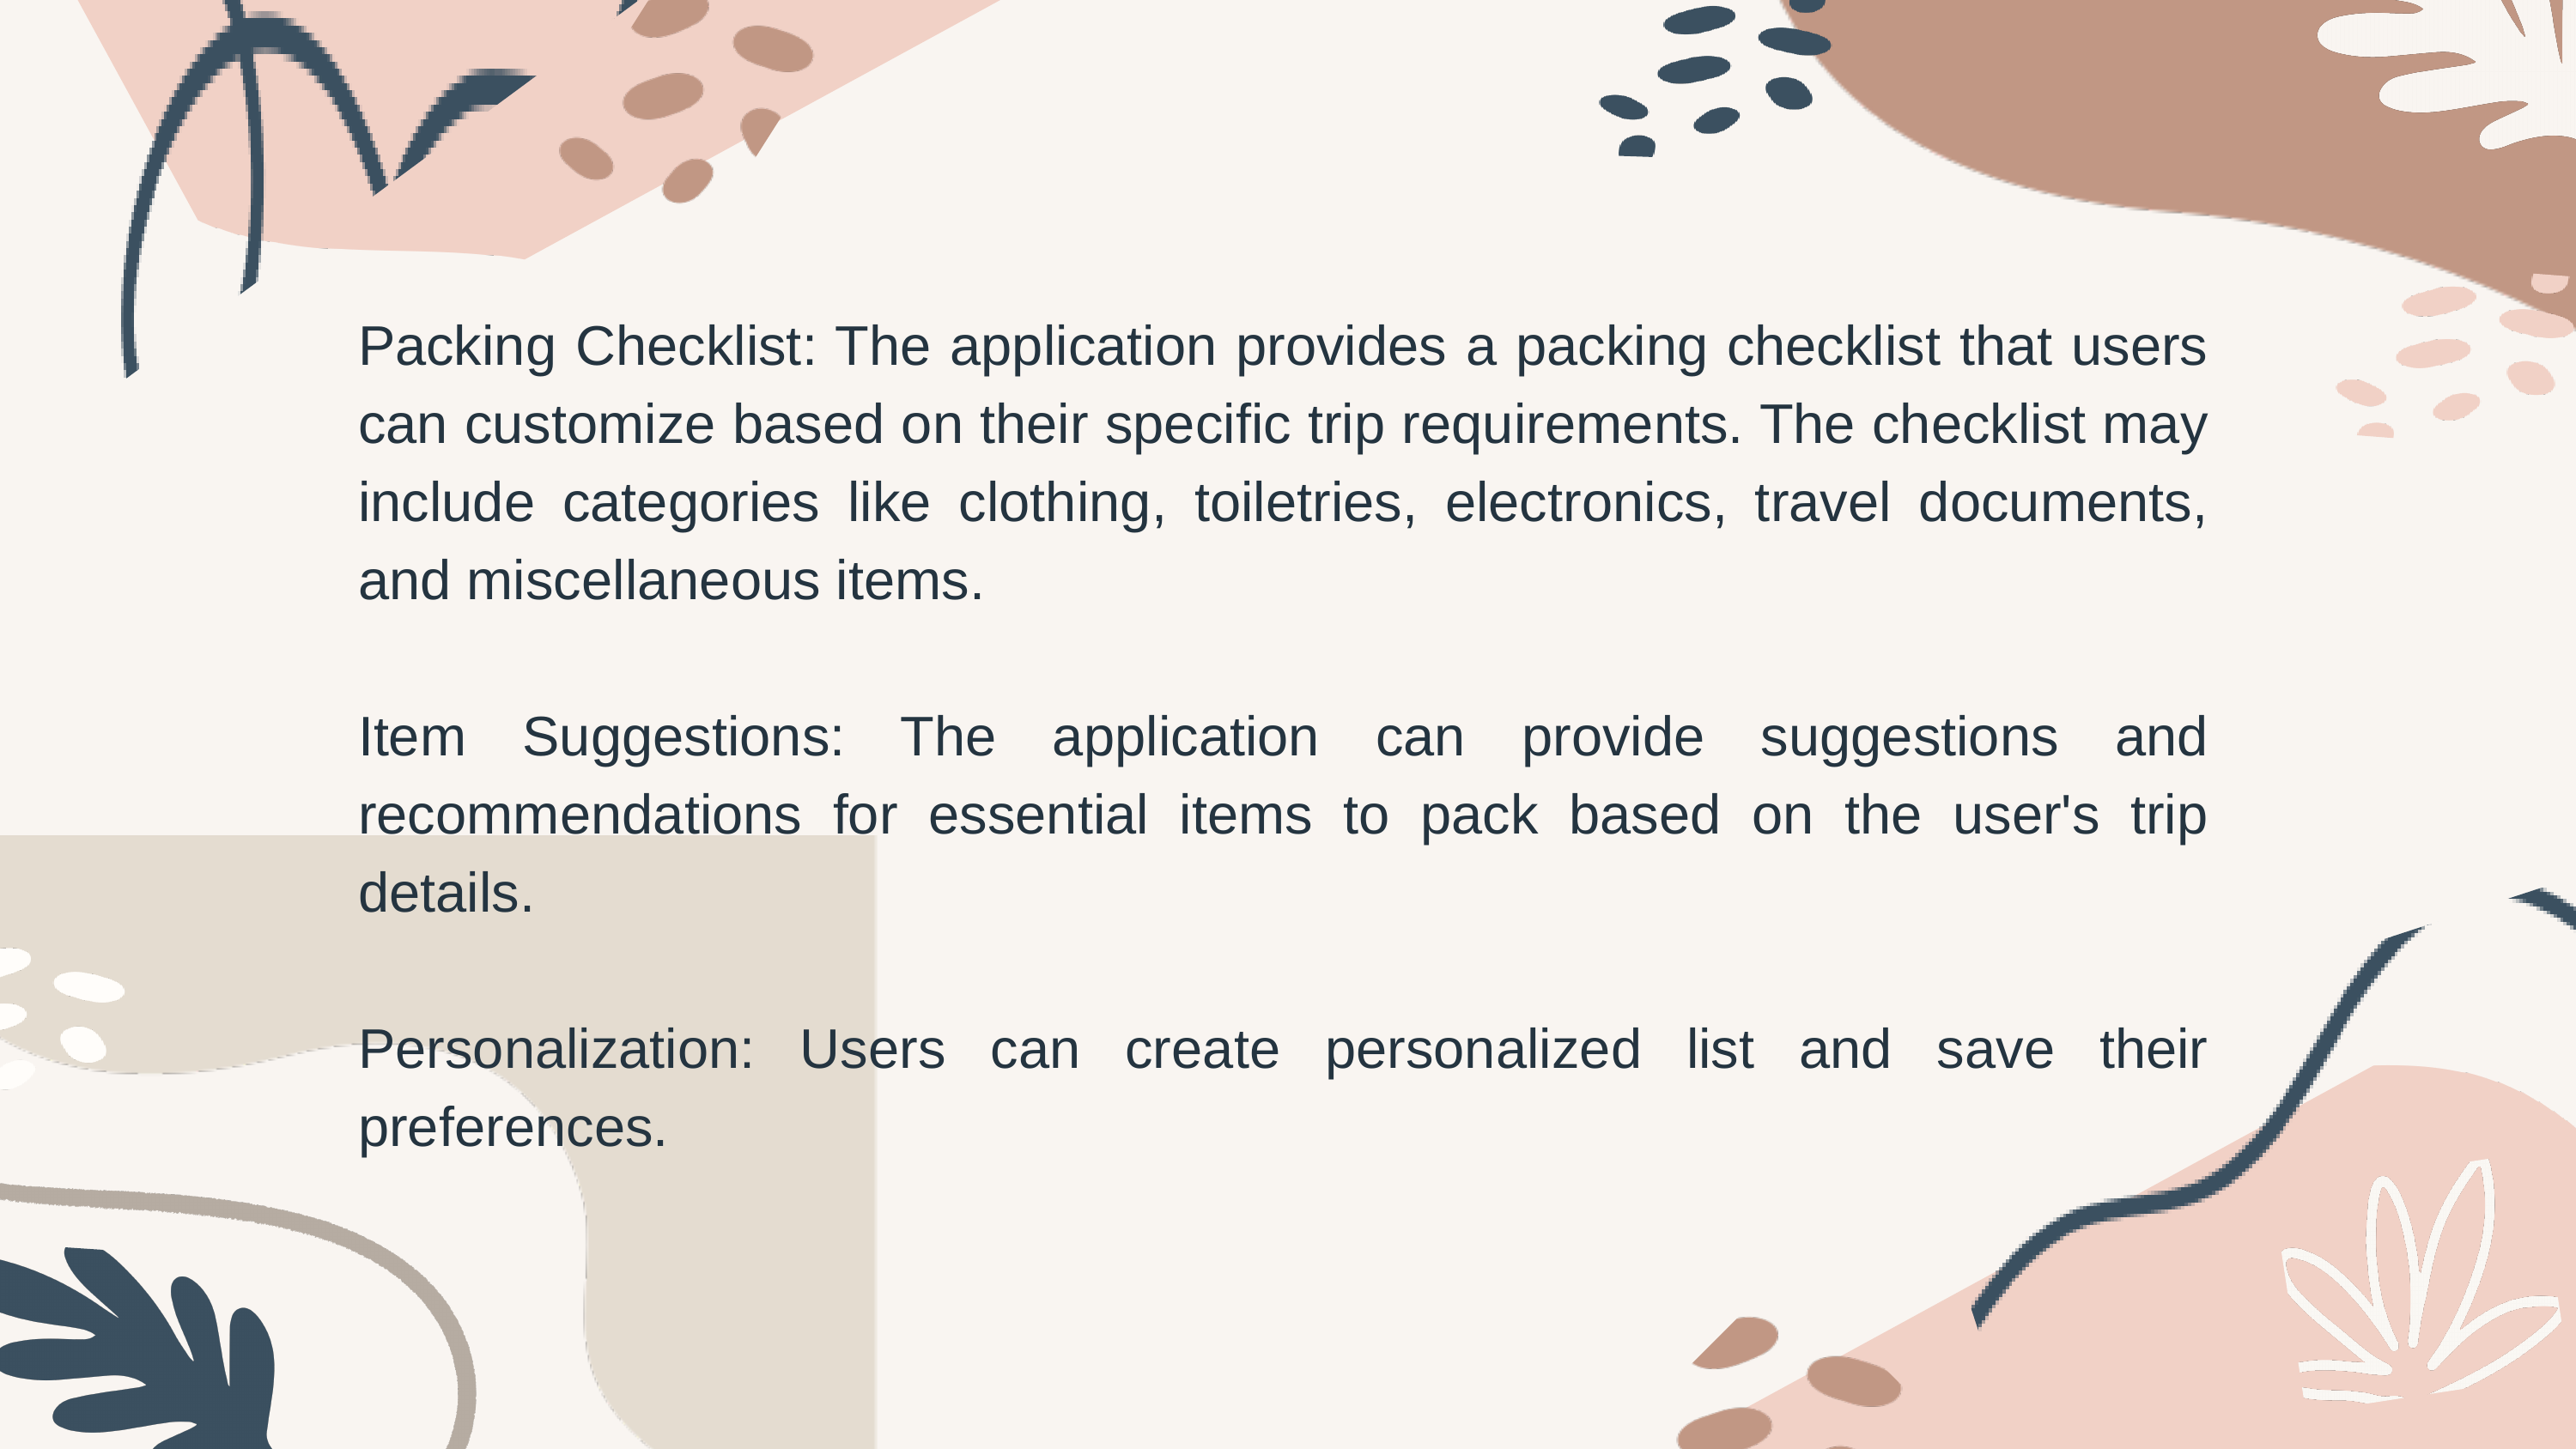

Packing Checklist: The application provides a packing checklist that users can customize based on their specific trip requirements. The checklist may include categories like clothing, toiletries, electronics, travel documents, and miscellaneous items.

Item Suggestions: The application can provide suggestions and recommendations for essential items to pack based on the user's trip details.

Personalization: Users can create personalized list and save their preferences.